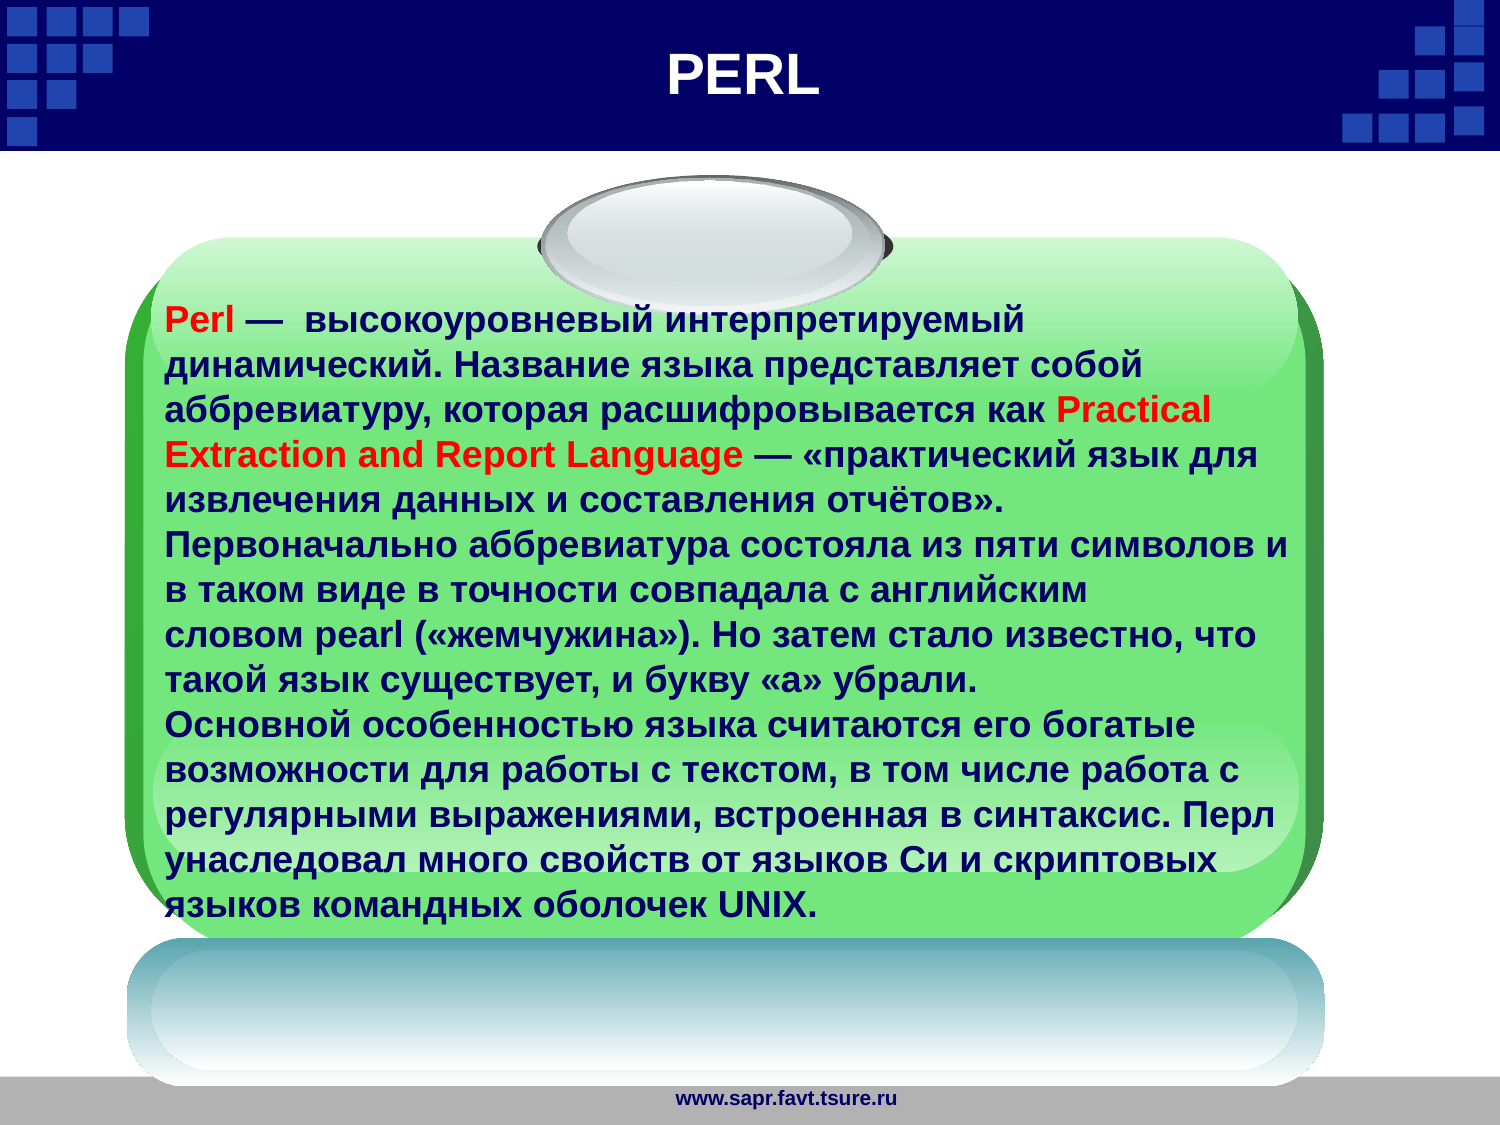

PERL

Perl —  высокоуровневый интерпретируемый динамический. Название языка представляет собой аббревиатуру, которая расшифровывается как Practical Extraction and Report Language — «практический язык для извлечения данных и составления отчётов». Первоначально аббревиатура состояла из пяти символов и в таком виде в точности совпадала с английским словом pearl («жемчужина»). Но затем стало известно, что такой язык существует, и букву «a» убрали.
Основной особенностью языка считаются его богатые возможности для работы с текстом, в том числе работа с регулярными выражениями, встроенная в синтаксис. Перл унаследовал много свойств от языков Си и скриптовых языков командных оболочек UNIX.

www.sapr.favt.tsure.ru